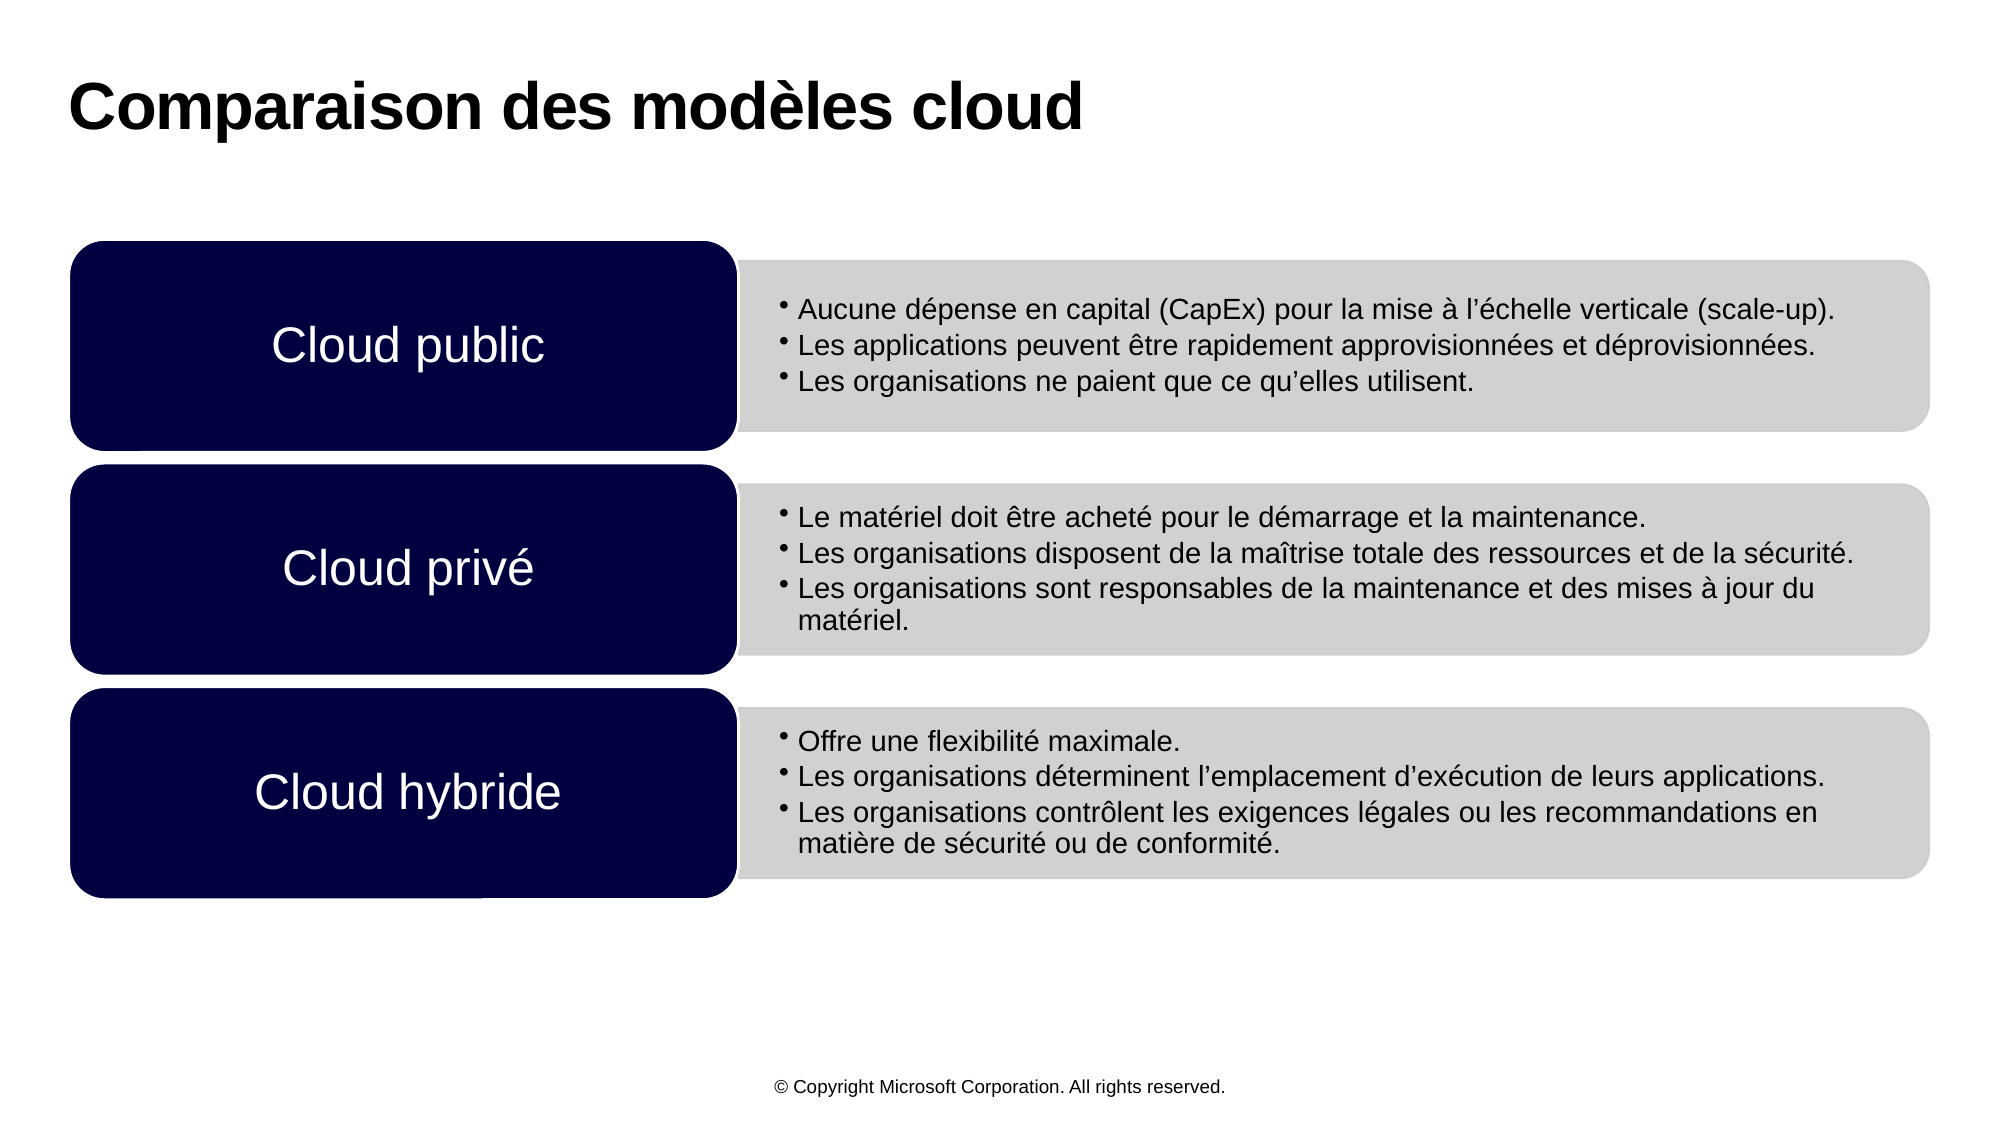

# Comparaison des modèles cloud
Aucune dépense en capital (CapEx) pour la mise à l’échelle verticale (scale-up).
Les applications peuvent être rapidement approvisionnées et déprovisionnées.
Les organisations ne paient que ce qu’elles utilisent.
Cloud public
Le matériel doit être acheté pour le démarrage et la maintenance.
Les organisations disposent de la maîtrise totale des ressources et de la sécurité.
Les organisations sont responsables de la maintenance et des mises à jour du matériel.
Cloud privé
Offre une flexibilité maximale.
Les organisations déterminent l’emplacement d’exécution de leurs applications.
Les organisations contrôlent les exigences légales ou les recommandations en matière de sécurité ou de conformité.
Cloud hybride